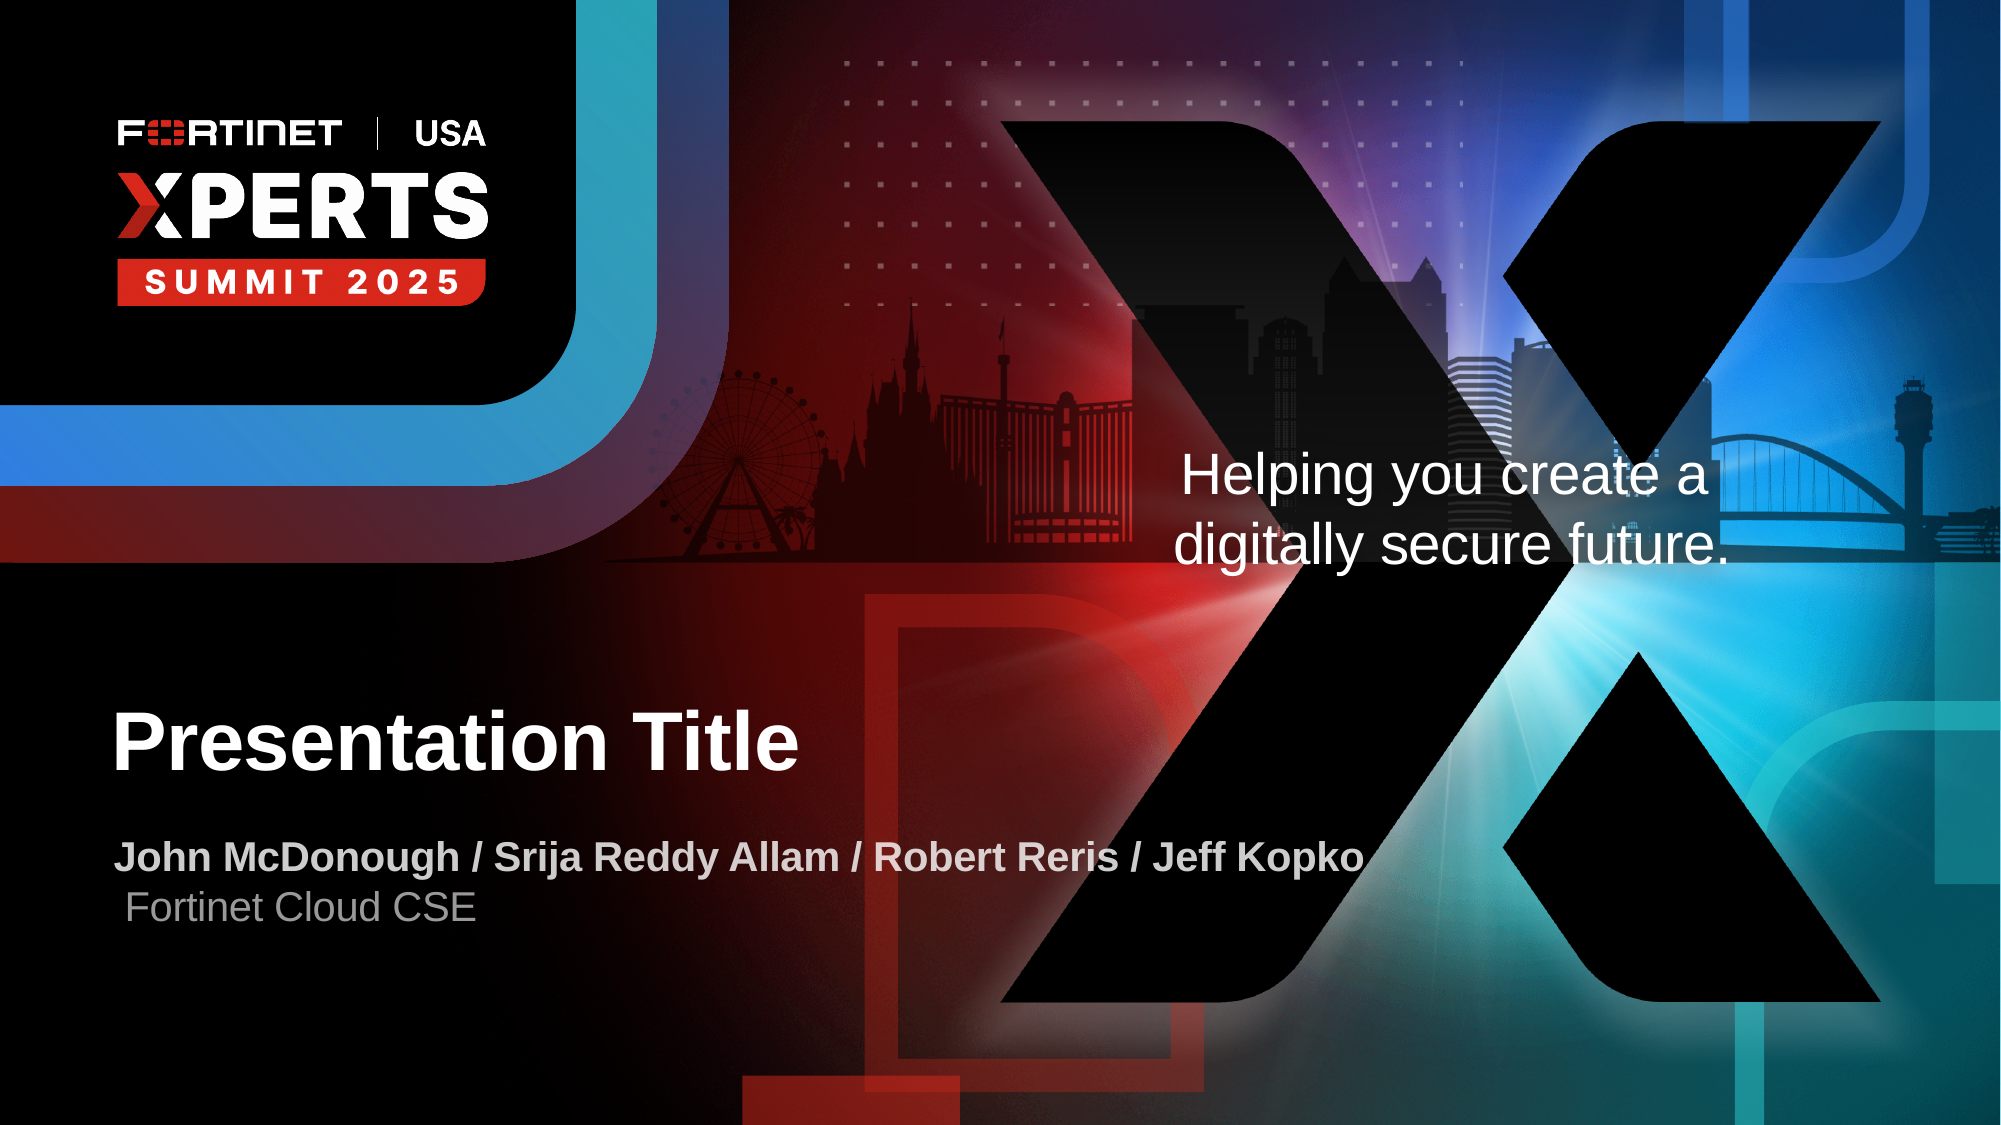

# Presentation Title
John McDonough / Srija Reddy Allam / Robert Reris / Jeff Kopko
 Fortinet Cloud CSE